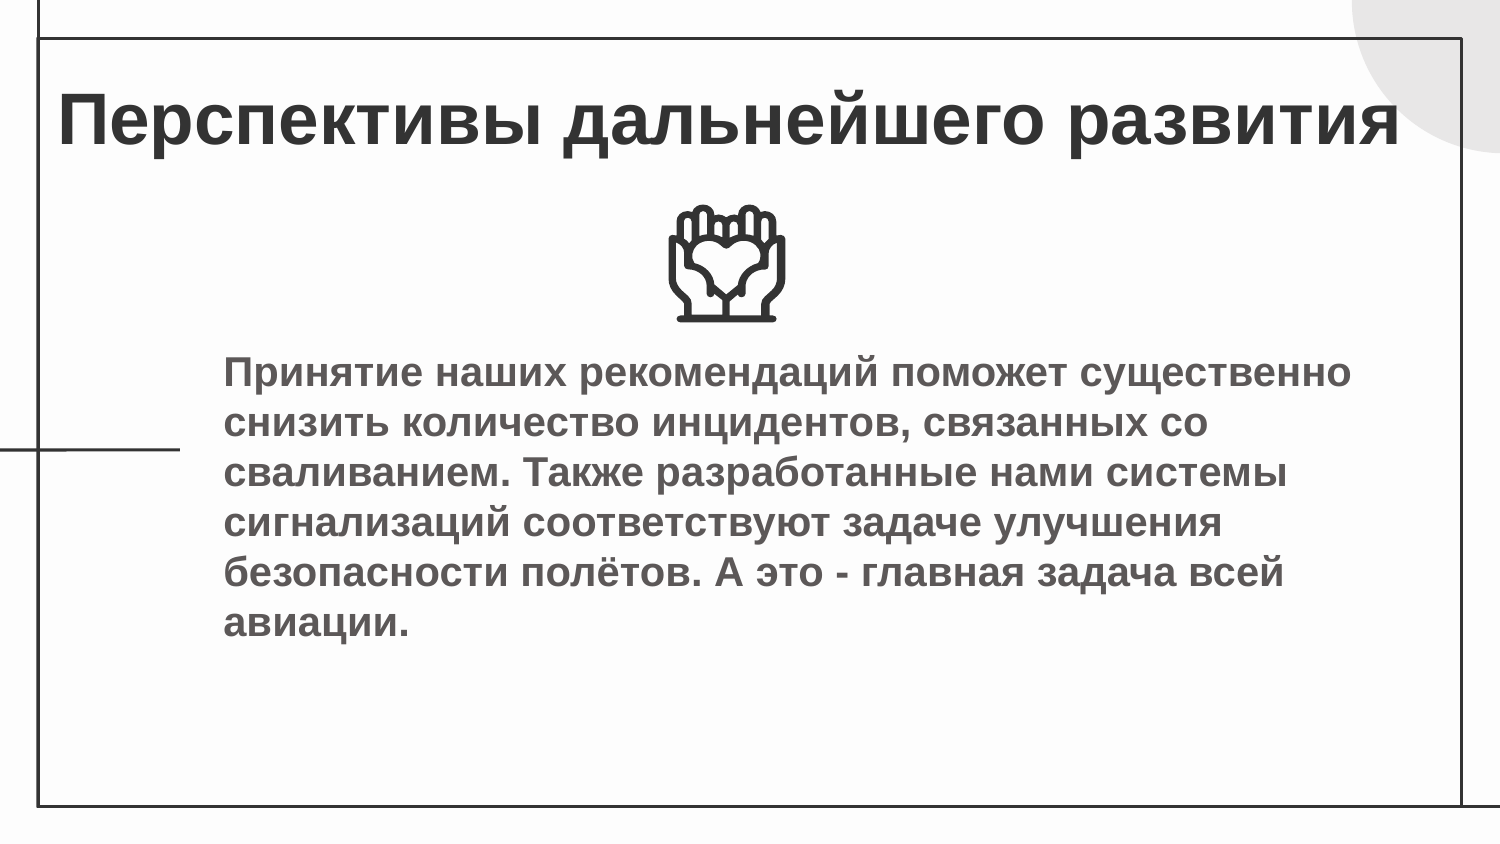

# Перспективы дальнейшего развития

Принятие наших рекомендаций поможет существенно снизить количество инцидентов, связанных со сваливанием. Также разработанные нами системы сигнализаций соответствуют задаче улучшения безопасности полётов. А это - главная задача всей авиации.